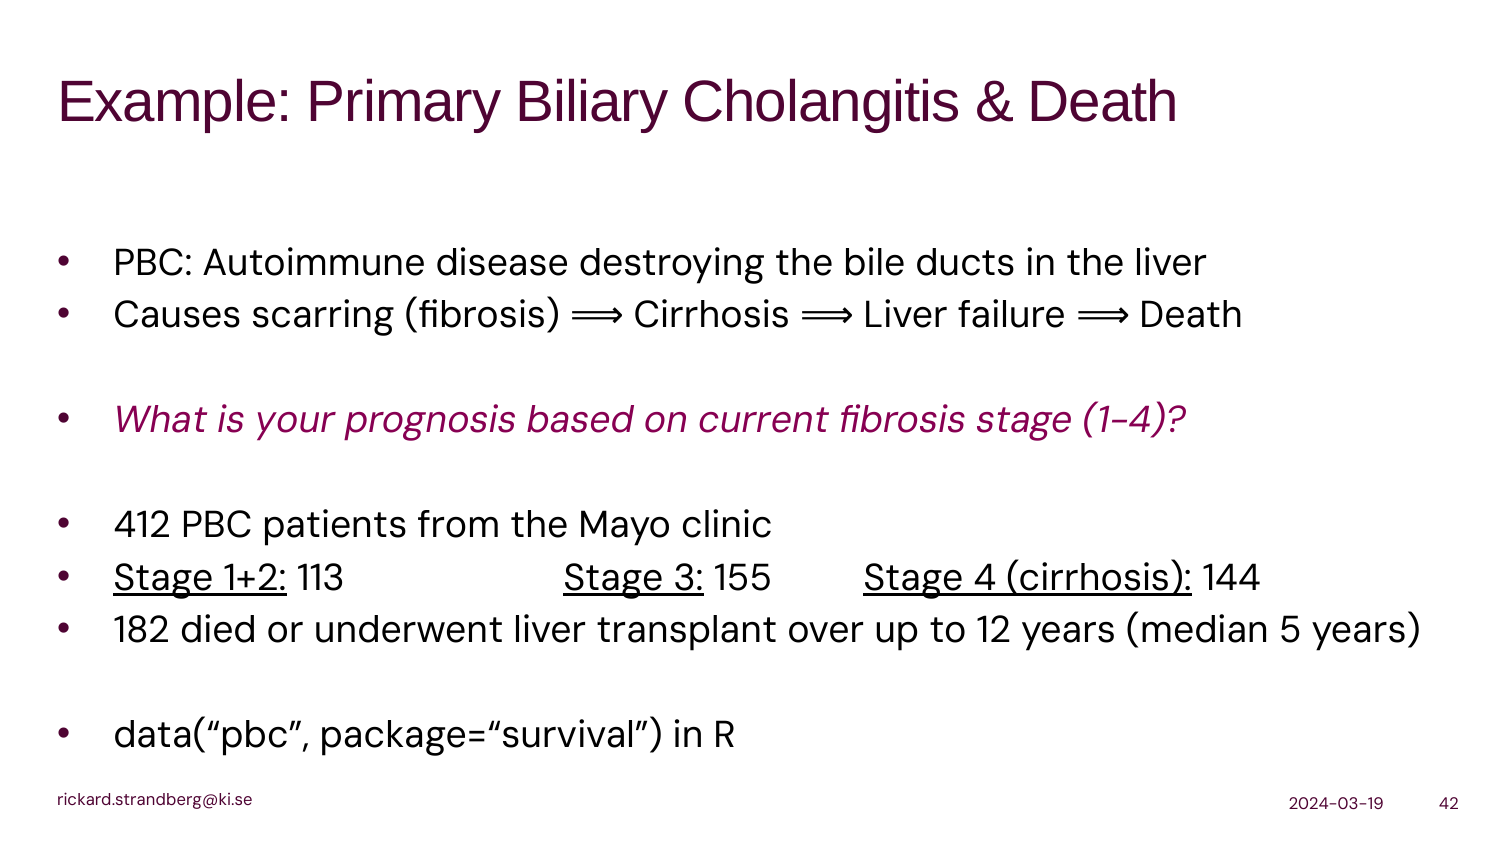

# Example: Primary Biliary Cholangitis & Death
PBC: Autoimmune disease destroying the bile ducts in the liver
Causes scarring (fibrosis) ⟹ Cirrhosis ⟹ Liver failure ⟹ Death

What is your prognosis based on current fibrosis stage (1-4)?

412 PBC patients from the Mayo clinic
Stage 1+2: 113		Stage 3: 155	Stage 4 (cirrhosis): 144
182 died or underwent liver transplant over up to 12 years (median 5 years)

data(“pbc”, package=“survival”) in R
2024-03-19
42
rickard.strandberg@ki.se